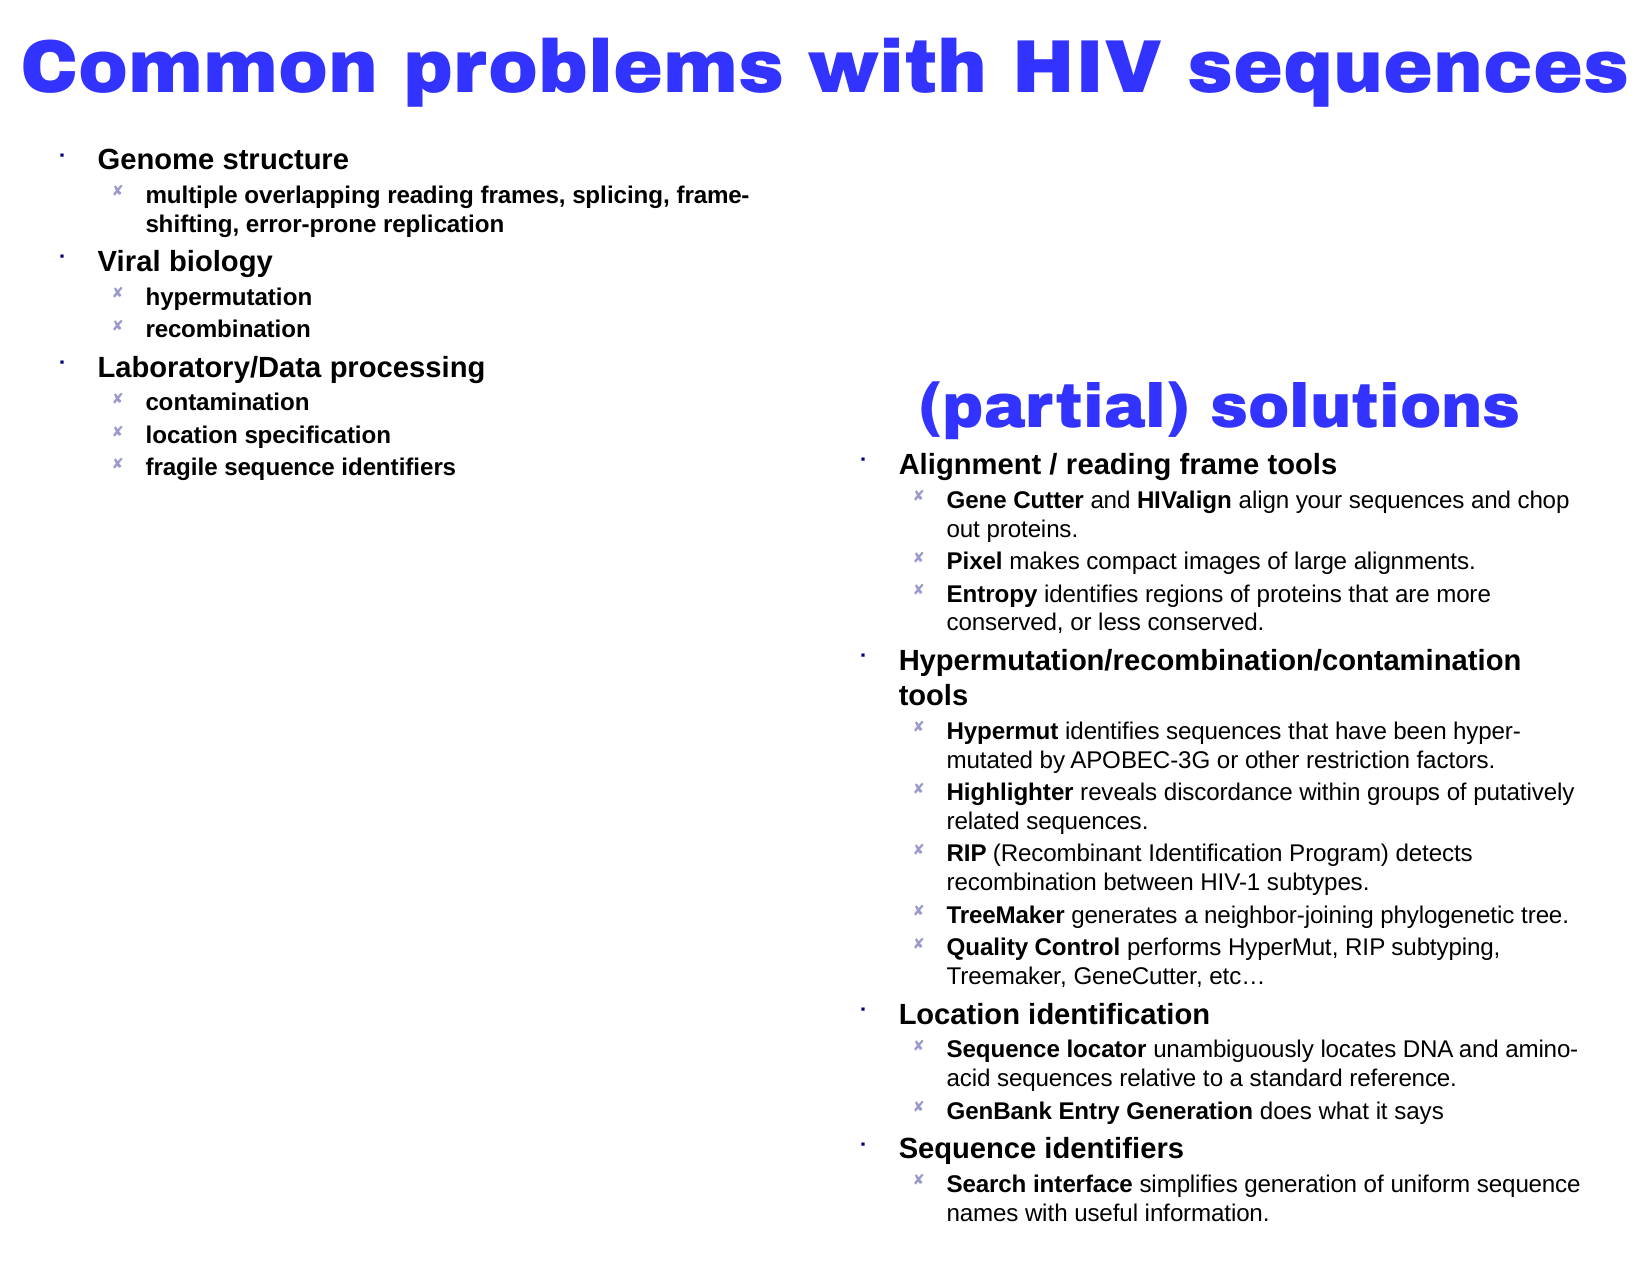

Common problems with HIV sequences
Genome structure
multiple overlapping reading frames, splicing, frame-shifting, error-prone replication
Viral biology
hypermutation
recombination
Laboratory/Data processing
contamination
location specification
fragile sequence identifiers

(partial) solutions
Alignment / reading frame tools
Gene Cutter and HIValign align your sequences and chop out proteins.
Pixel makes compact images of large alignments.
Entropy identifies regions of proteins that are more conserved, or less conserved.
Hypermutation/recombination/contamination tools
Hypermut identifies sequences that have been hyper-mutated by APOBEC-3G or other restriction factors.
Highlighter reveals discordance within groups of putatively related sequences.
RIP (Recombinant Identification Program) detects recombination between HIV-1 subtypes.
TreeMaker generates a neighbor-joining phylogenetic tree.
Quality Control performs HyperMut, RIP subtyping, Treemaker, GeneCutter, etc…
Location identification
Sequence locator unambiguously locates DNA and amino-acid sequences relative to a standard reference.
GenBank Entry Generation does what it says
Sequence identifiers
Search interface simplifies generation of uniform sequence names with useful information.